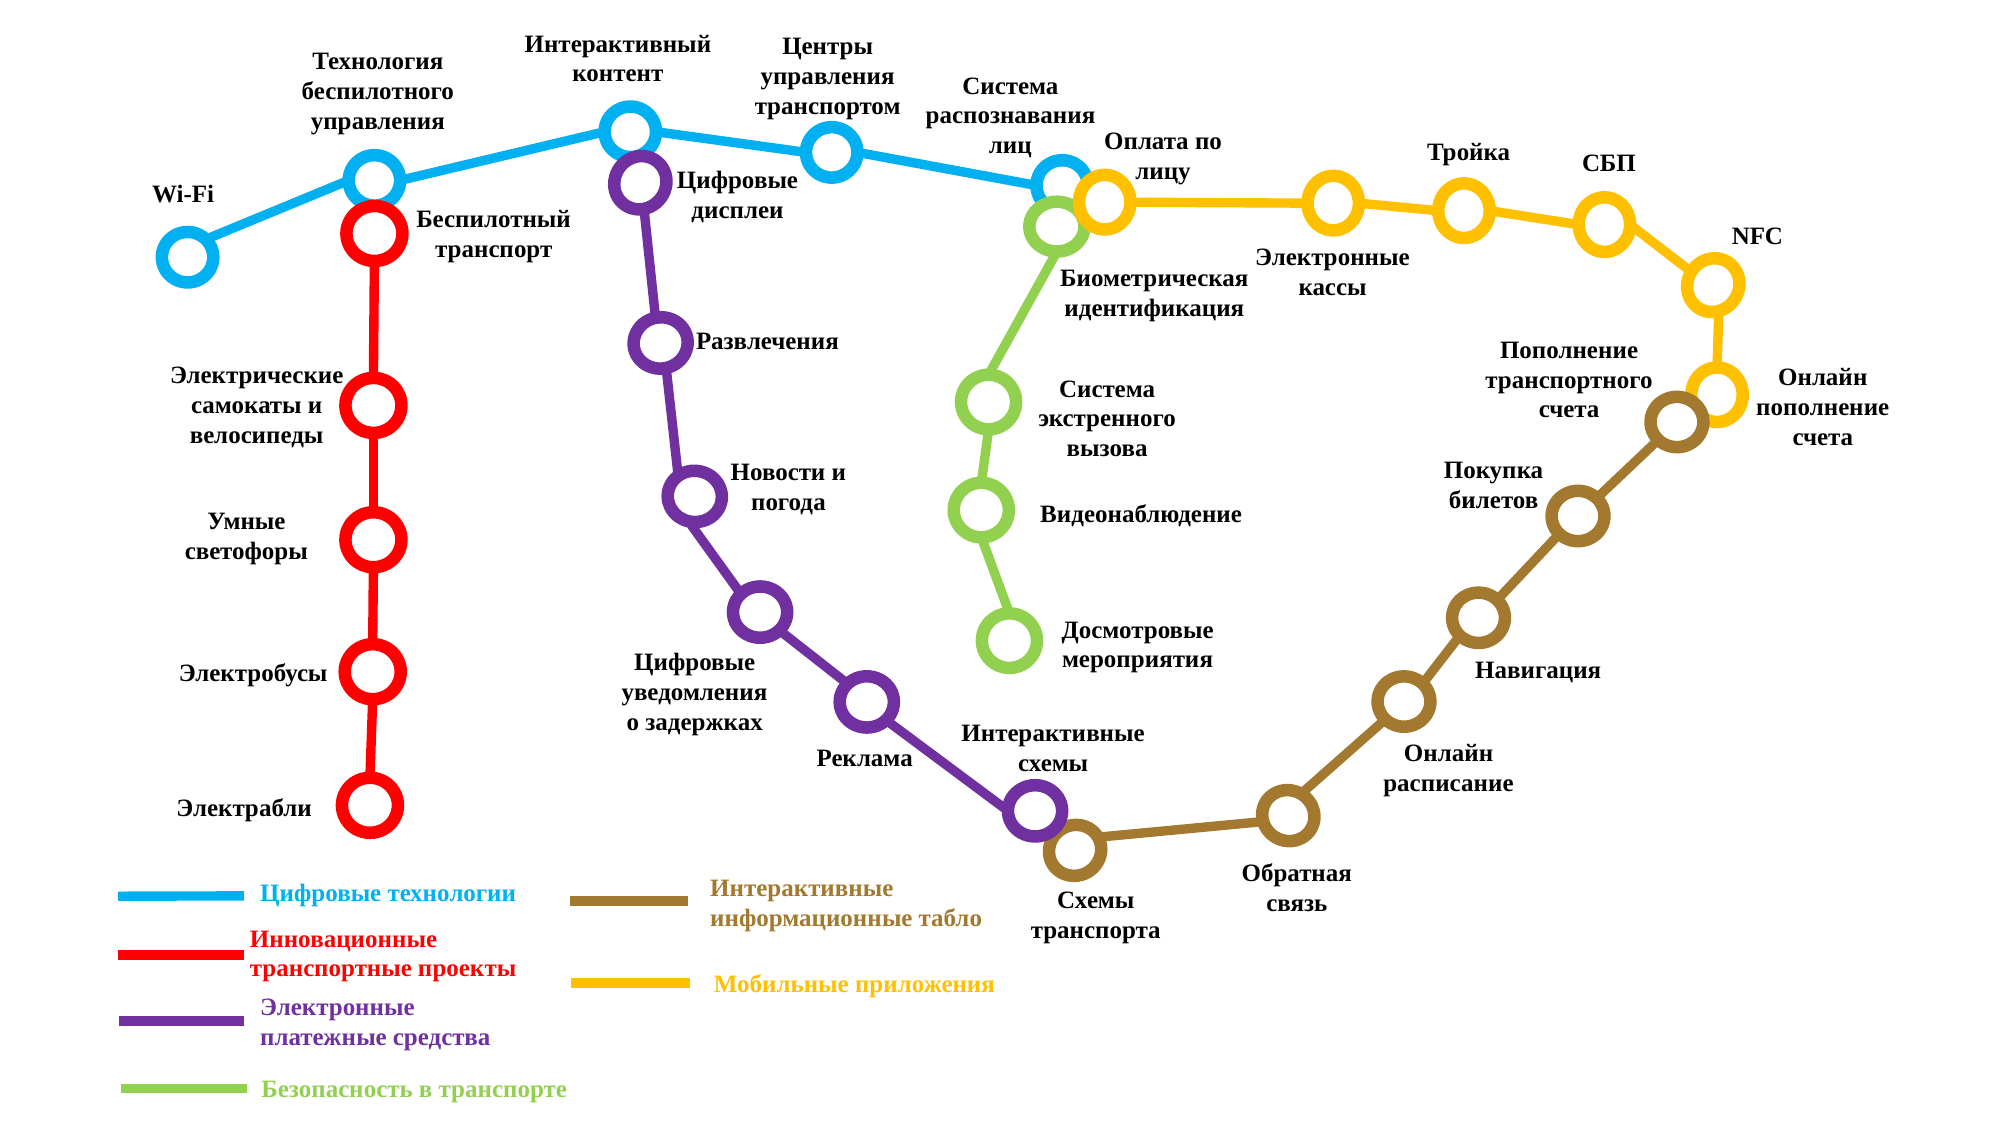

Интерактивный контент
Центры управления транспортом
Технология беспилотного управления
Система распознавания лиц

Оплата по лицу

Тройка
СБП

Цифровые дисплеи

Wi-Fi

Беспилотный транспорт

NFC

Электронные кассы
Биометрическая идентификация

Развлечения
Пополнение транспортного счета
Электрические самокаты и велосипеды
Онлайн пополнение счета
Система экстренного вызова

Покупка билетов
Новости и погода

Видеонаблюдение

Умные светофоры

Досмотровые мероприятия

Цифровые уведомления о задержках

Навигация
Электробусы

Интерактивные схемы
Онлайн расписание
Реклама

Электрабли

Обратная связь
Интерактивные информационные табло
Цифровые технологии
Схемы транспорта
Инновационные транспортные проекты
Мобильные приложения
Электронные платежные средства
Безопасность в транспорте